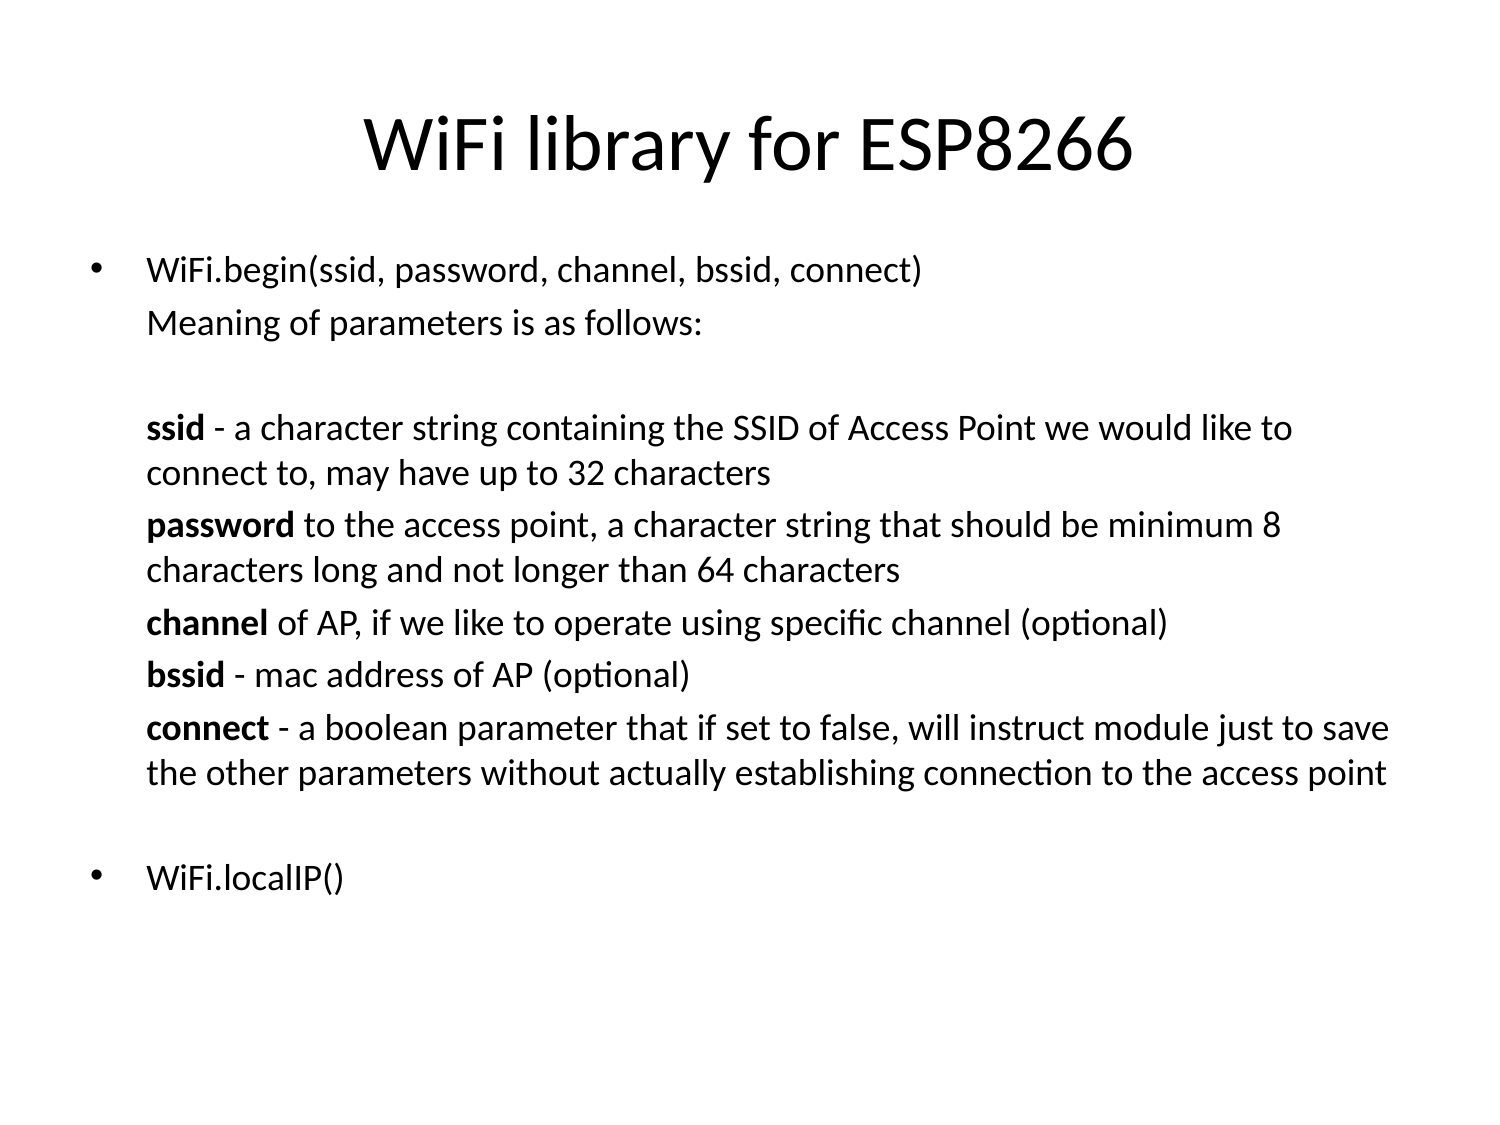

# WiFi library for ESP8266
WiFi.begin(ssid, password, channel, bssid, connect)
	Meaning of parameters is as follows:

	ssid - a character string containing the SSID of Access Point we would like to connect to, may have up to 32 characters
	password to the access point, a character string that should be minimum 8 characters long and not longer than 64 characters
	channel of AP, if we like to operate using specific channel (optional)
	bssid - mac address of AP (optional)
	connect - a boolean parameter that if set to false, will instruct module just to save the other parameters without actually establishing connection to the access point

WiFi.localIP()